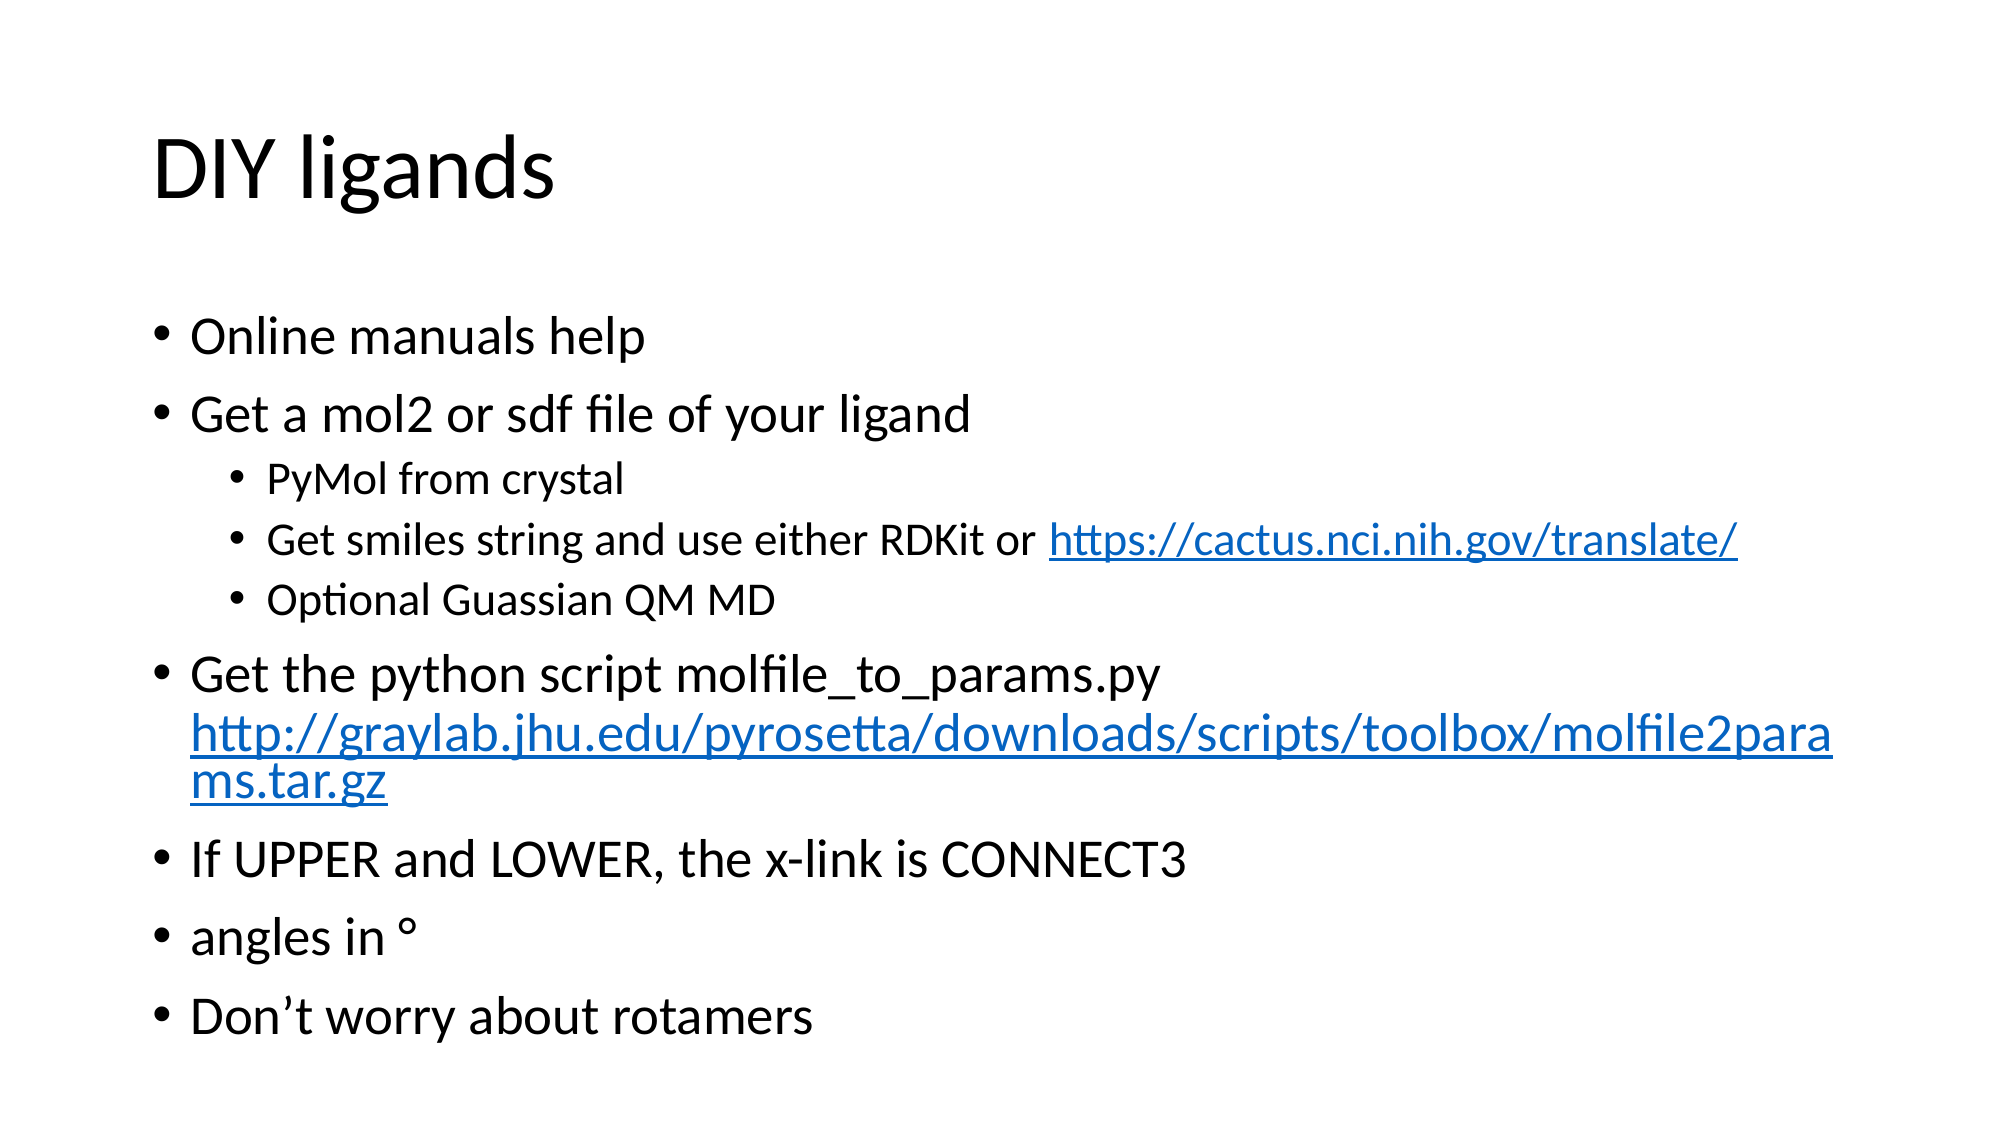

# DIY ligands
Online manuals help
Get a mol2 or sdf file of your ligand
PyMol from crystal
Get smiles string and use either RDKit or https://cactus.nci.nih.gov/translate/
Optional Guassian QM MD
Get the python script molfile_to_params.py http://graylab.jhu.edu/pyrosetta/downloads/scripts/toolbox/molfile2params.tar.gz
If UPPER and LOWER, the x-link is CONNECT3
angles in °
Don’t worry about rotamers